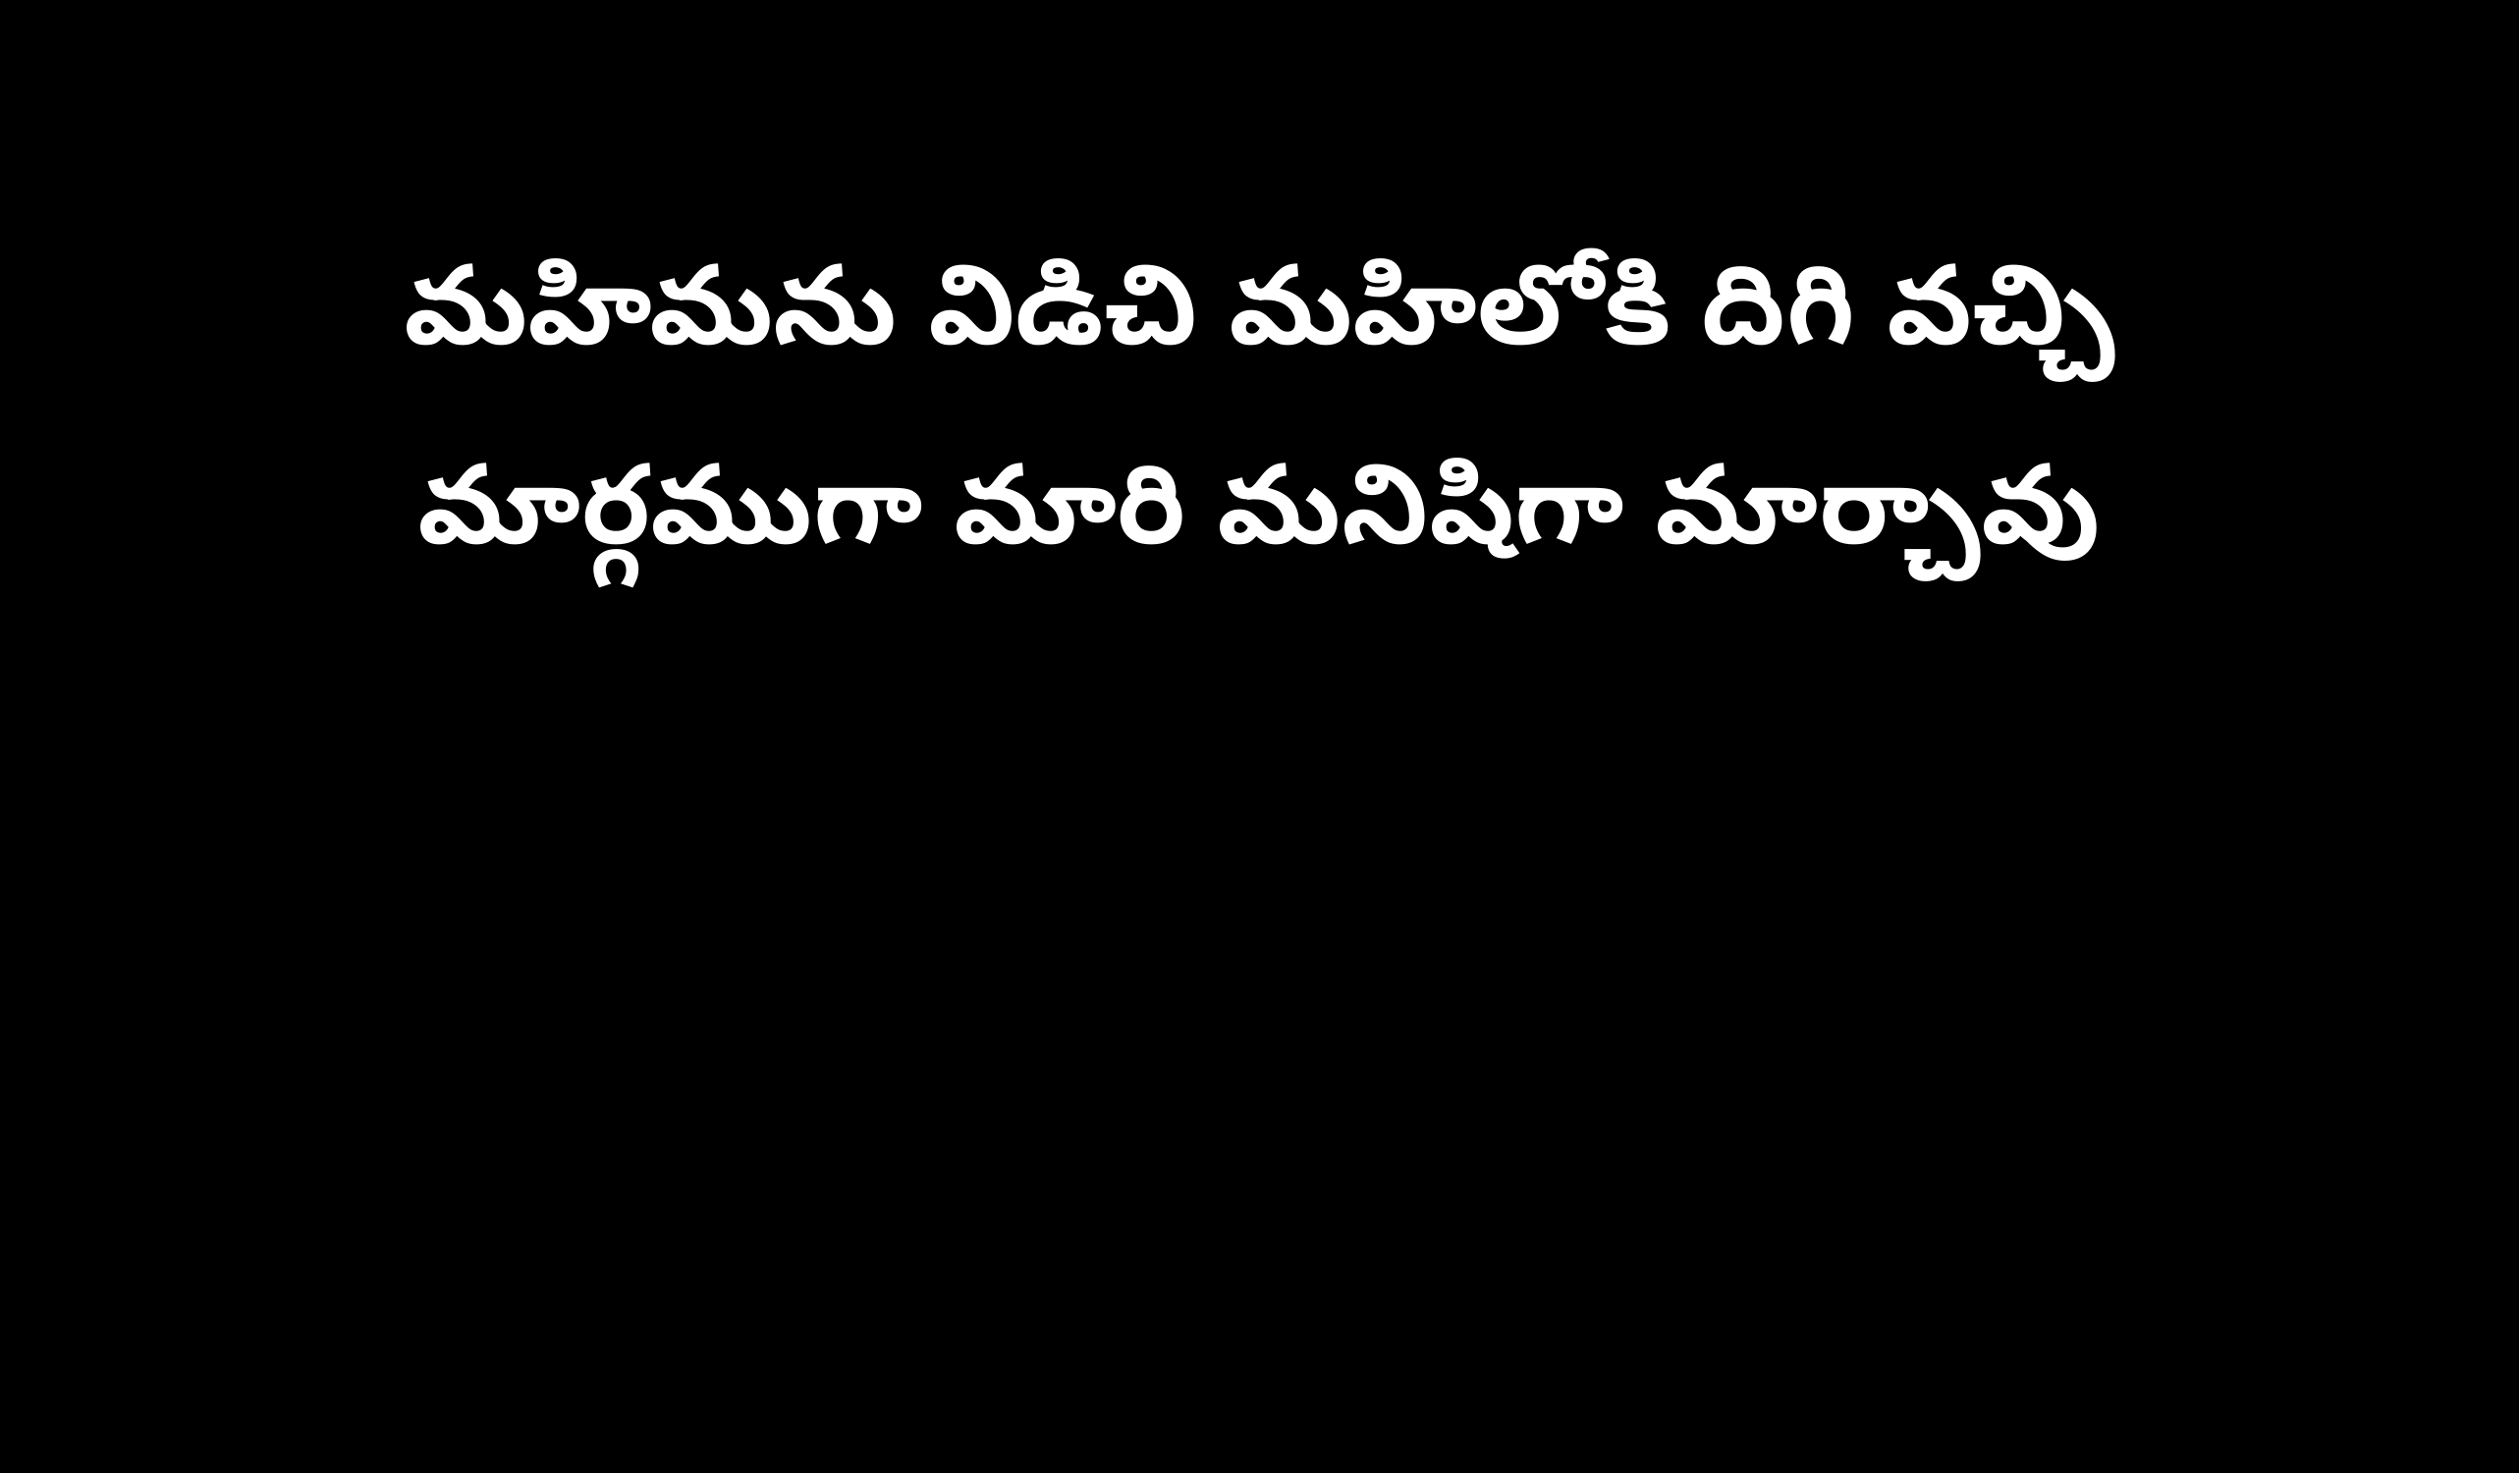

మహిమను విడిచి మహిలోకి దిగి వచ్చి
మార్గముగా మారి మనిషిగా మార్చావు